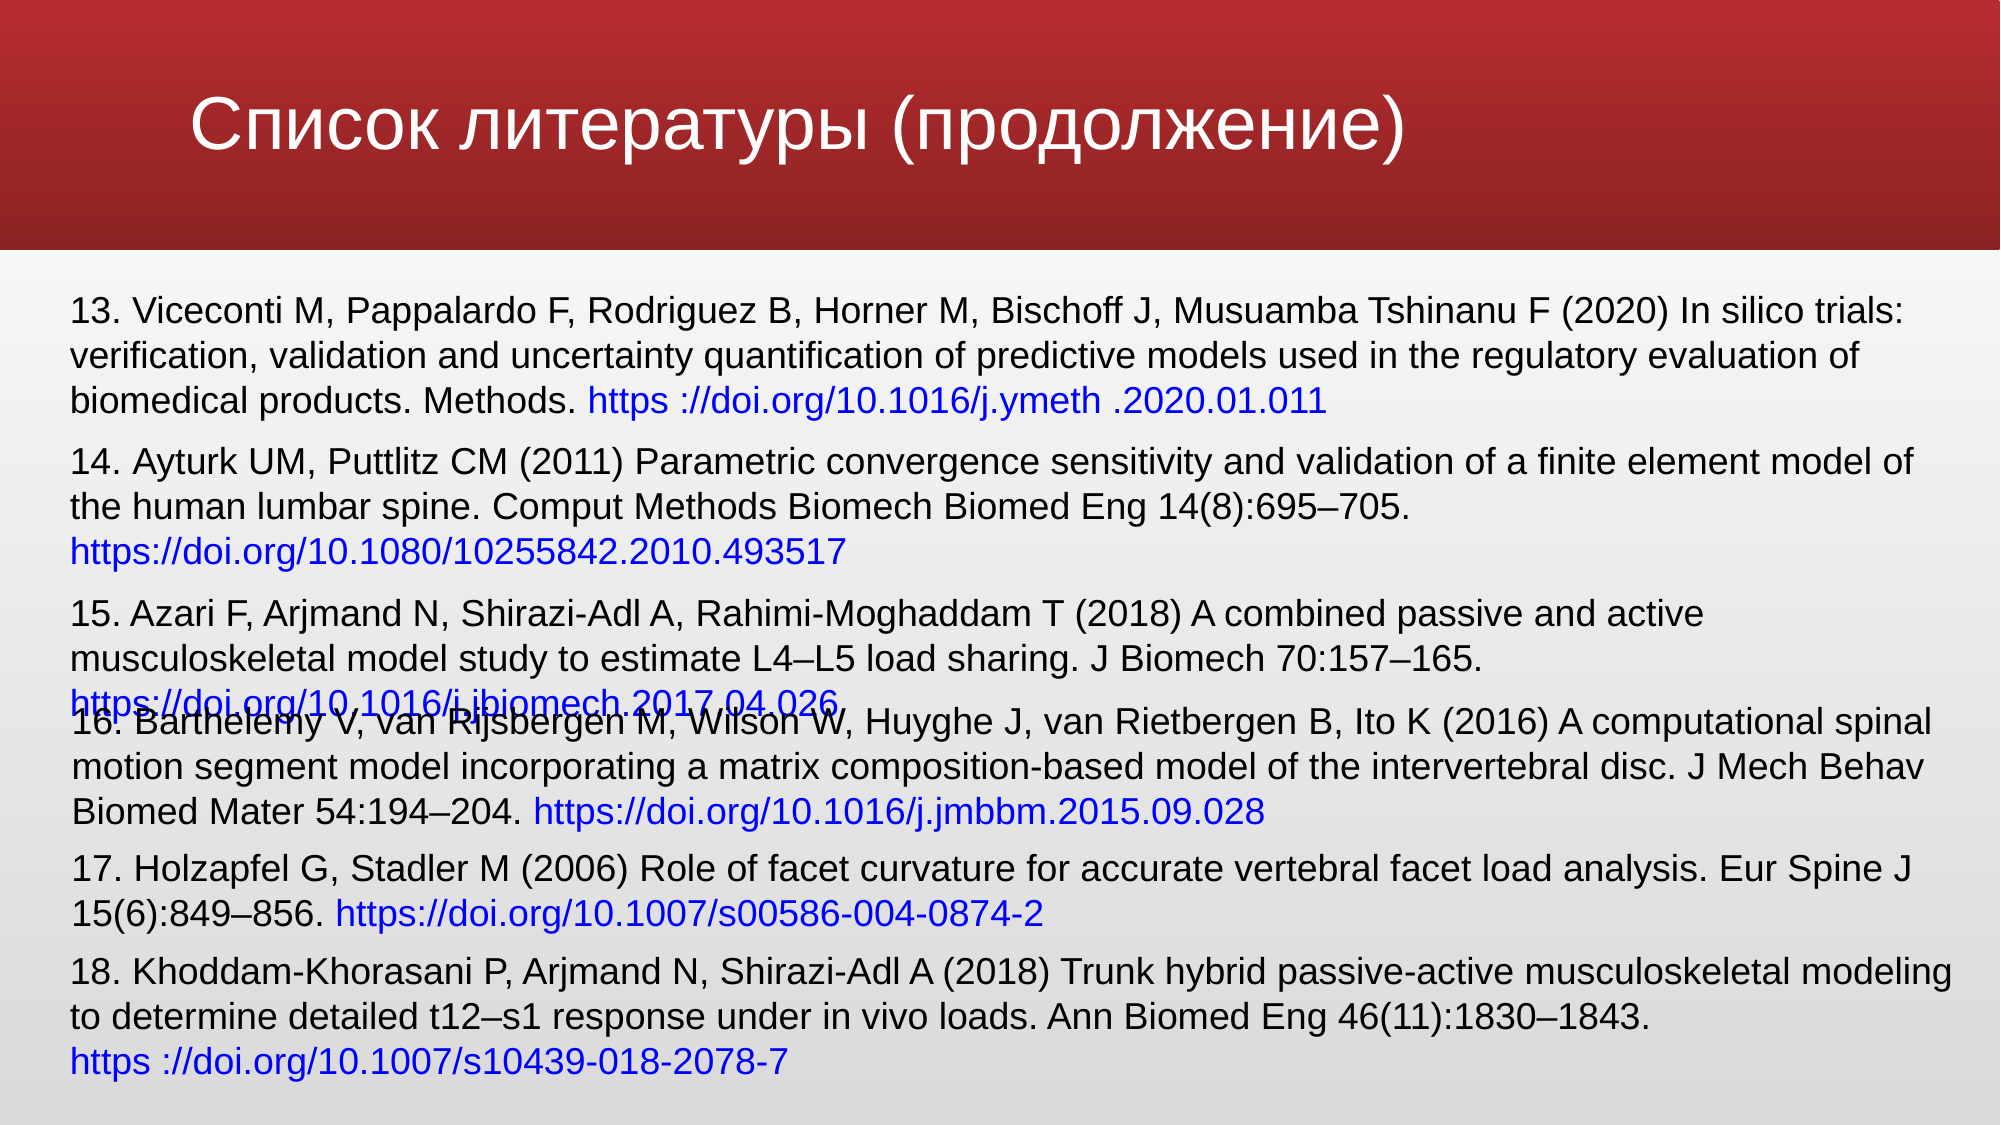

# Список литературы (продолжение)
13. Viceconti M, Pappalardo F, Rodriguez B, Horner M, Bischoff J, Musuamba Tshinanu F (2020) In silico trials: verification, validation and uncertainty quantification of predictive models used in the regulatory evaluation of biomedical products. Methods. https ://doi.org/10.1016/j.ymeth .2020.01.011
14. Ayturk UM, Puttlitz CM (2011) Parametric convergence sensitivity and validation of a finite element model of the human lumbar spine. Comput Methods Biomech Biomed Eng 14(8):695–705.
https://doi.org/10.1080/10255842.2010.493517
15. Azari F, Arjmand N, Shirazi-Adl A, Rahimi-Moghaddam T (2018) A combined passive and active musculoskeletal model study to estimate L4–L5 load sharing. J Biomech 70:157–165. https://doi.org/10.1016/j.jbiomech.2017.04.026
16. Barthelemy V, van Rijsbergen M, Wilson W, Huyghe J, van Rietbergen B, Ito K (2016) A computational spinal motion segment model incorporating a matrix composition-based model of the intervertebral disc. J Mech Behav Biomed Mater 54:194–204. https://doi.org/10.1016/j.jmbbm.2015.09.028
17. Holzapfel G, Stadler M (2006) Role of facet curvature for accurate vertebral facet load analysis. Eur Spine J 15(6):849–856. https://doi.org/10.1007/s00586-004-0874-2
18. Khoddam-Khorasani P, Arjmand N, Shirazi-Adl A (2018) Trunk hybrid passive-active musculoskeletal modeling to determine detailed t12–s1 response under in vivo loads. Ann Biomed Eng 46(11):1830–1843.
https ://doi.org/10.1007/s10439-018-2078-7